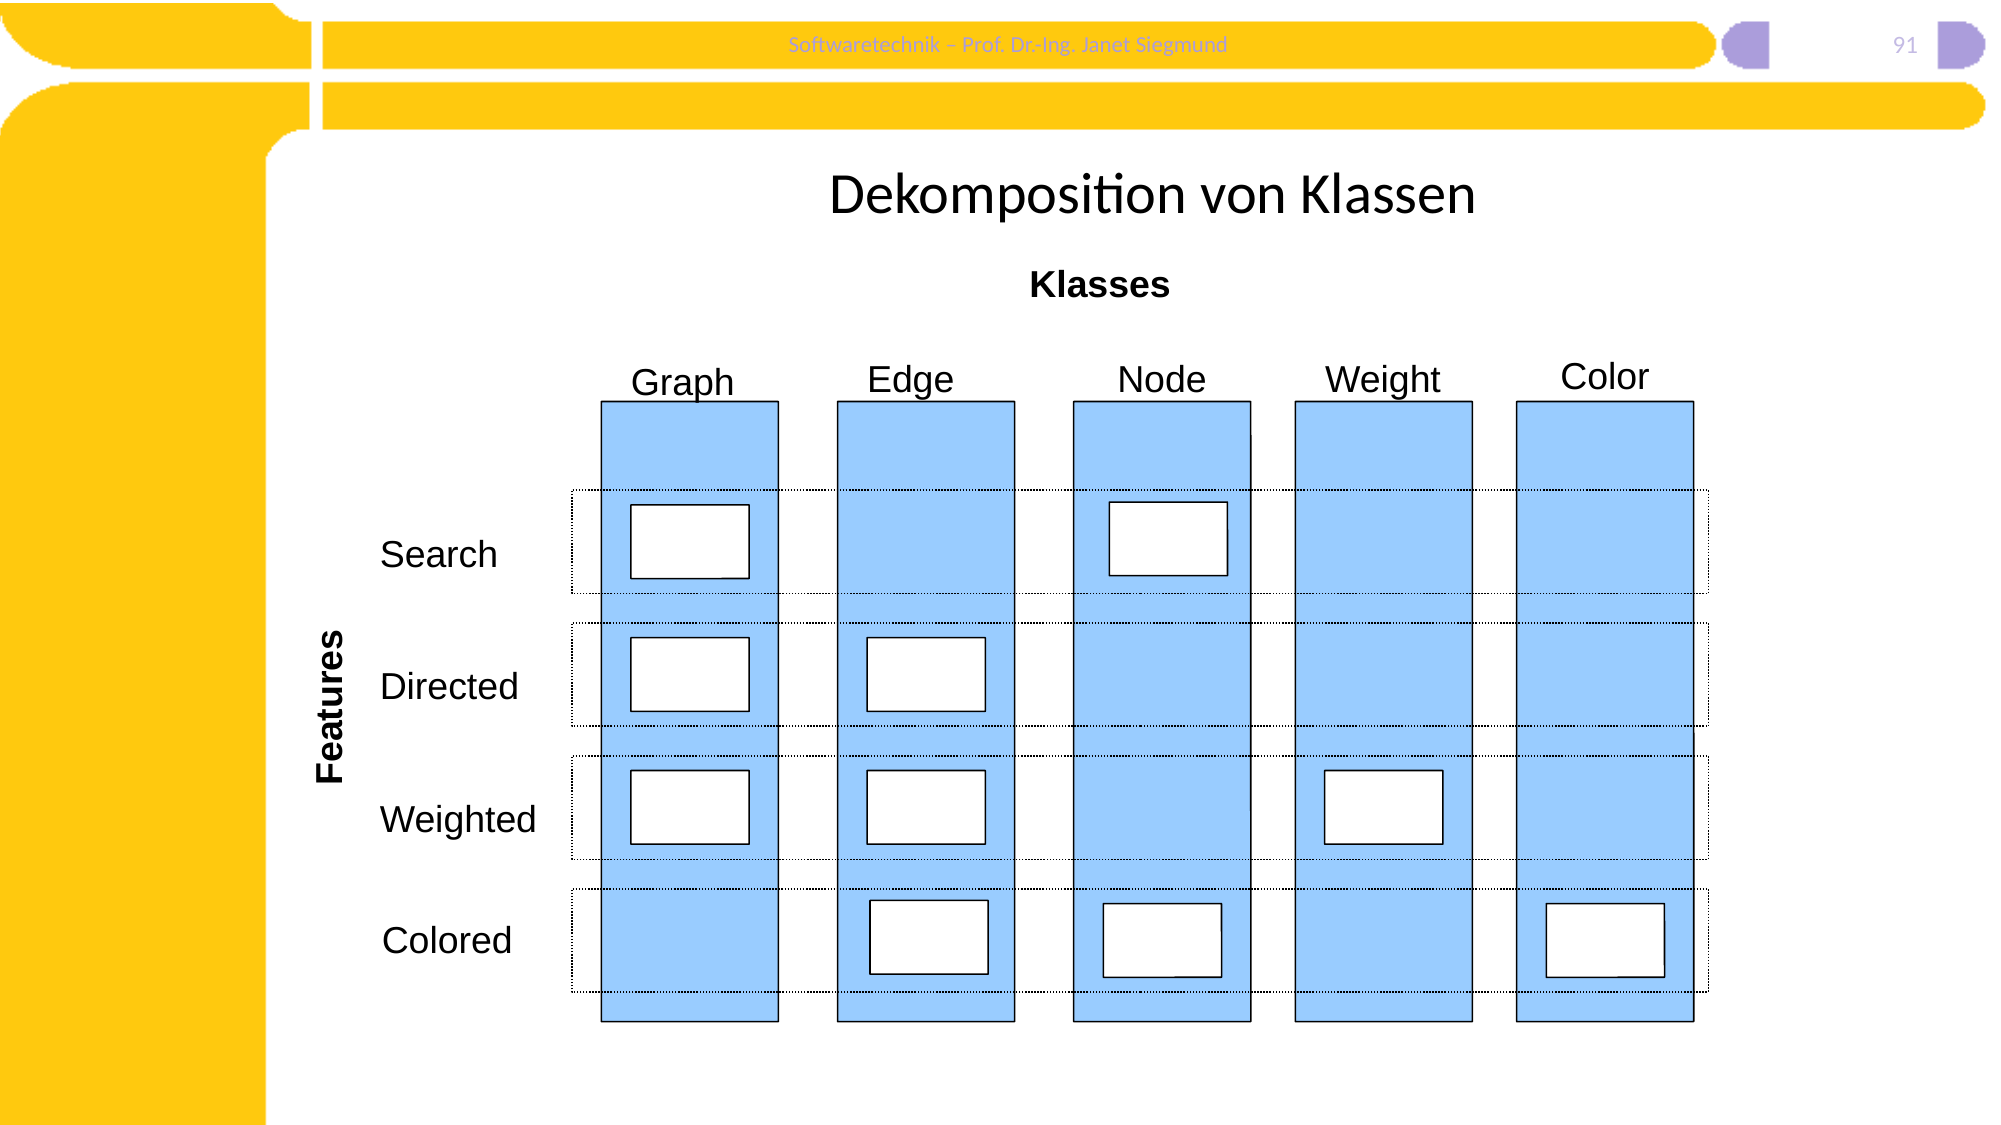

91
# Dekomposition von Klassen
Klasses
Color
Edge
Node
Weight
Graph

Search

Directed
Features

Weighted

Colored